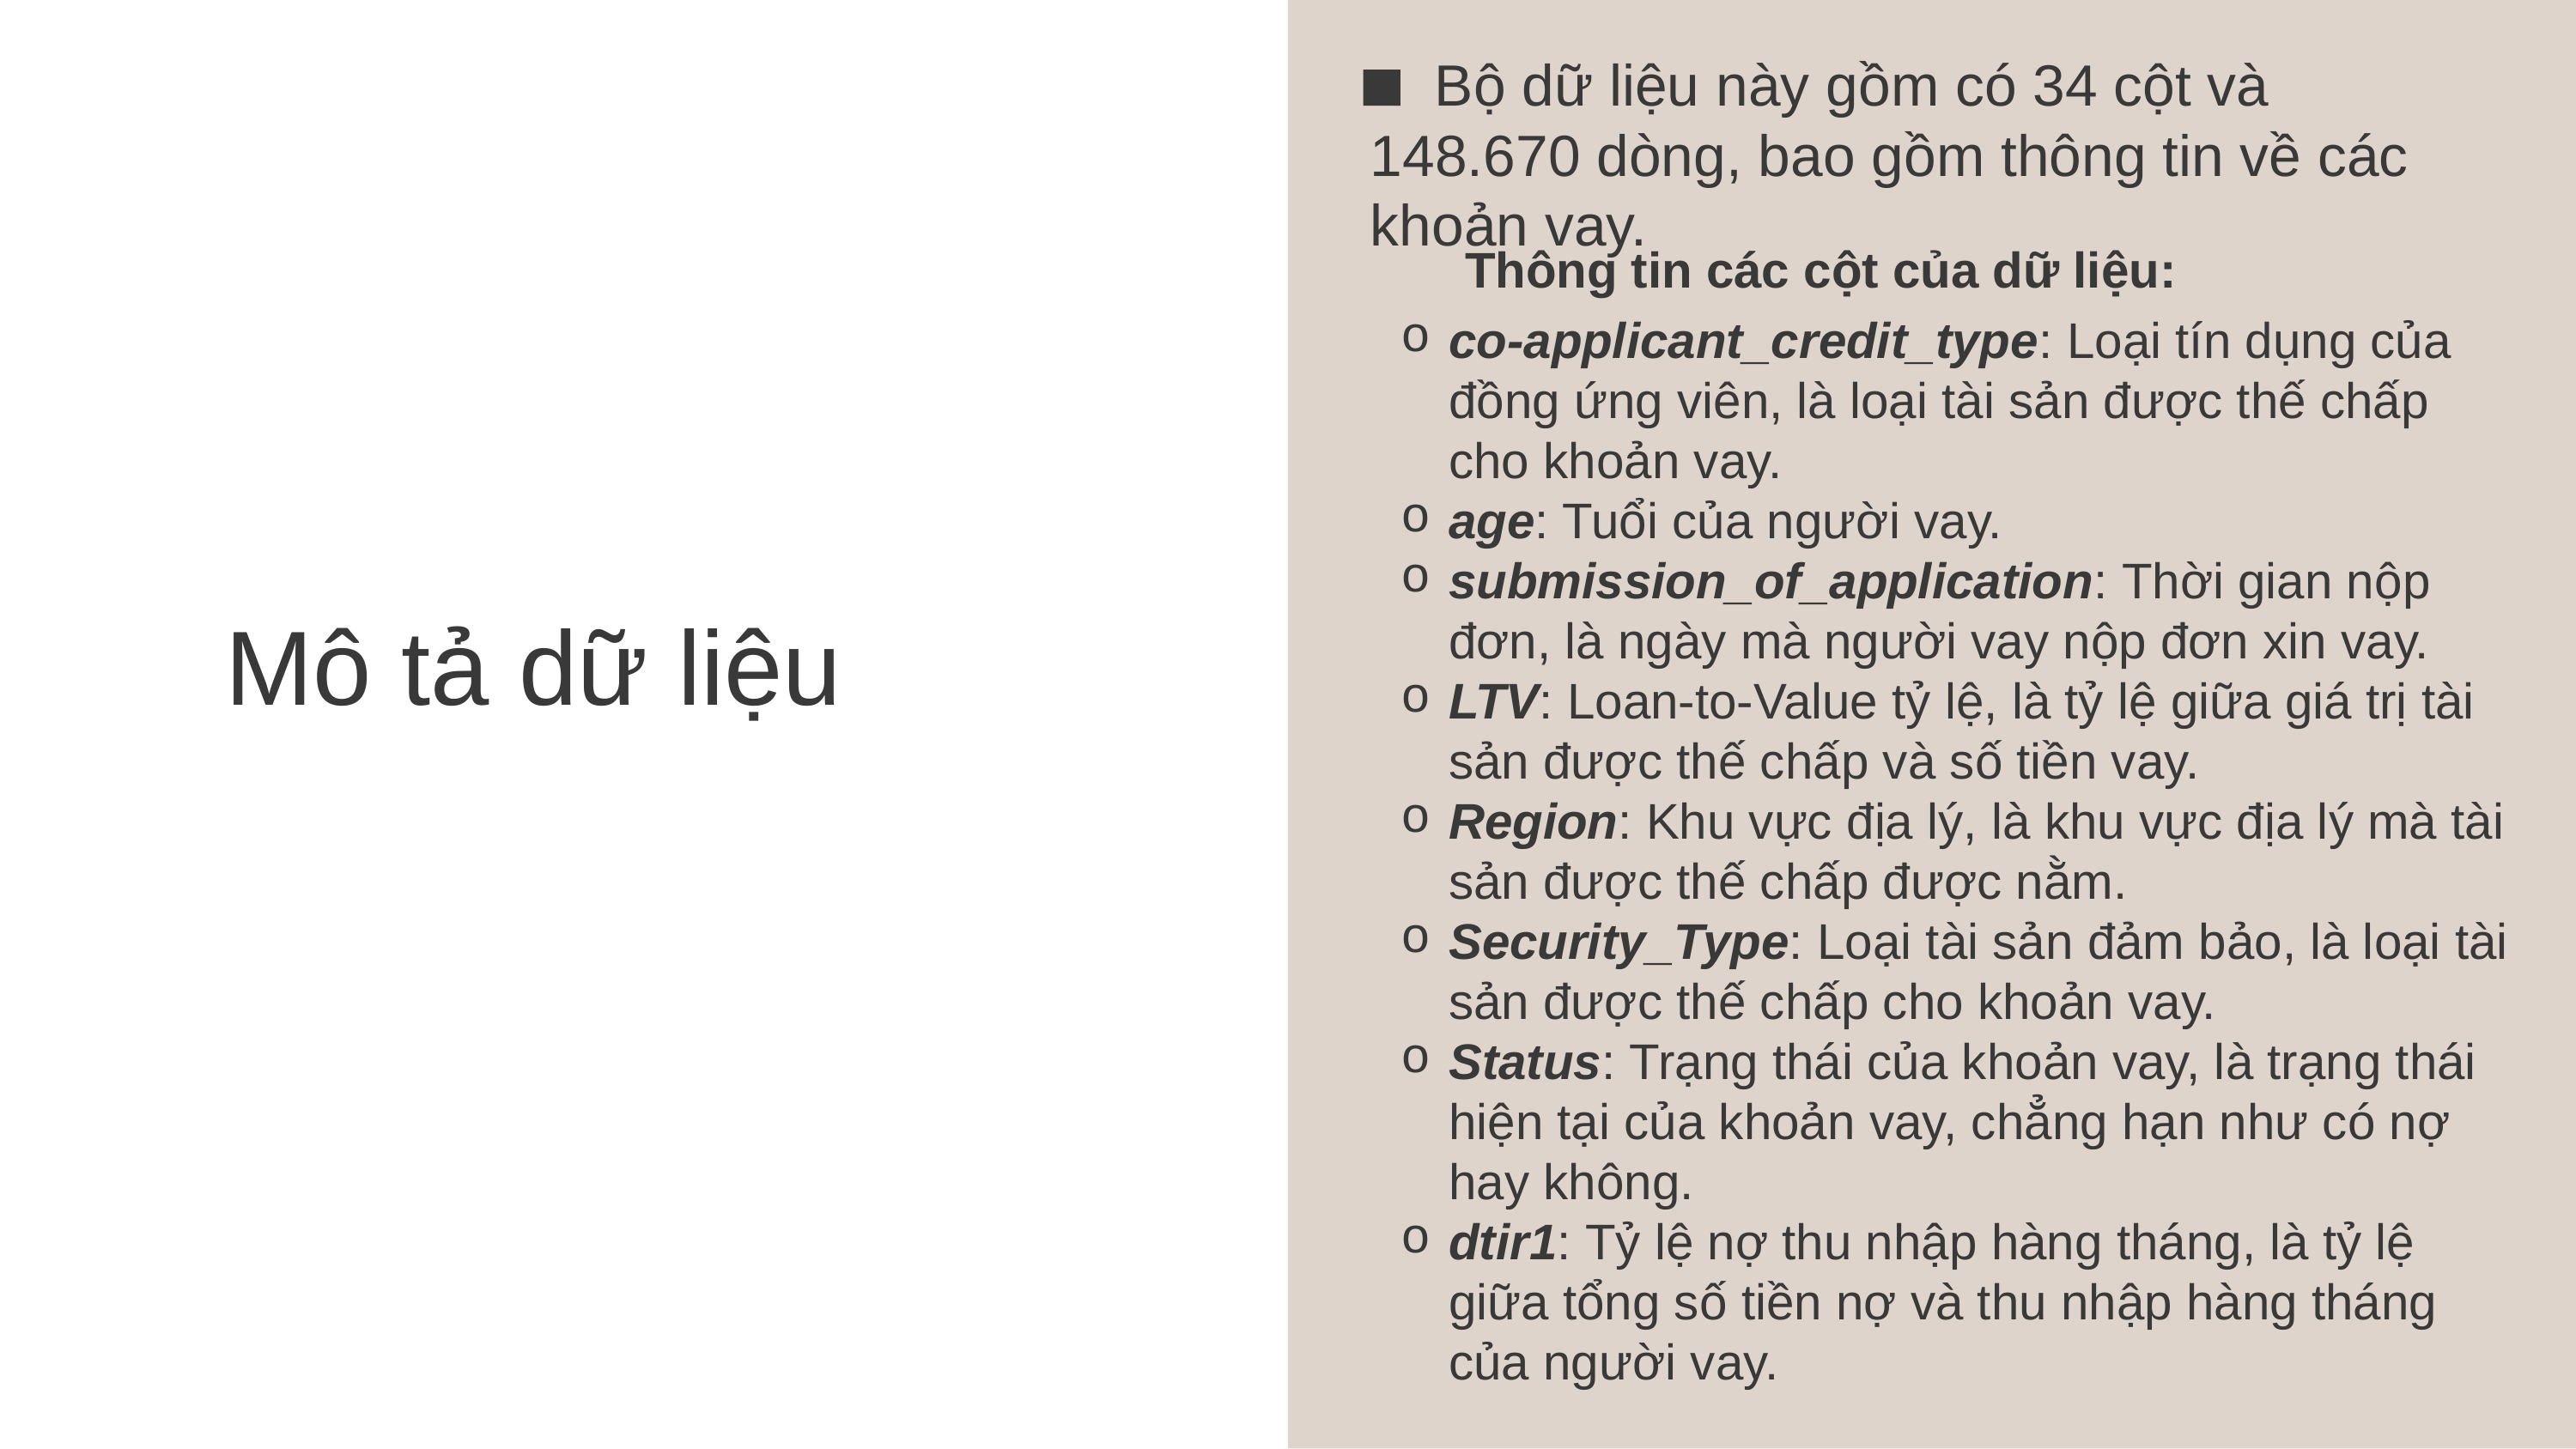

Bộ dữ liệu này gồm có 34 cột và 148.670 dòng, bao gồm thông tin về các khoản vay.

Thông tin các cột của dữ liệu:
co-applicant_credit_type: Loại tín dụng của đồng ứng viên, là loại tài sản được thế chấp cho khoản vay.
age: Tuổi của người vay.
submission_of_application: Thời gian nộp đơn, là ngày mà người vay nộp đơn xin vay.
LTV: Loan-to-Value tỷ lệ, là tỷ lệ giữa giá trị tài sản được thế chấp và số tiền vay.
Region: Khu vực địa lý, là khu vực địa lý mà tài sản được thế chấp được nằm.
Security_Type: Loại tài sản đảm bảo, là loại tài sản được thế chấp cho khoản vay.
Status: Trạng thái của khoản vay, là trạng thái hiện tại của khoản vay, chẳng hạn như có nợ hay không.
dtir1: Tỷ lệ nợ thu nhập hàng tháng, là tỷ lệ giữa tổng số tiền nợ và thu nhập hàng tháng của người vay.
Mô tả dữ liệu